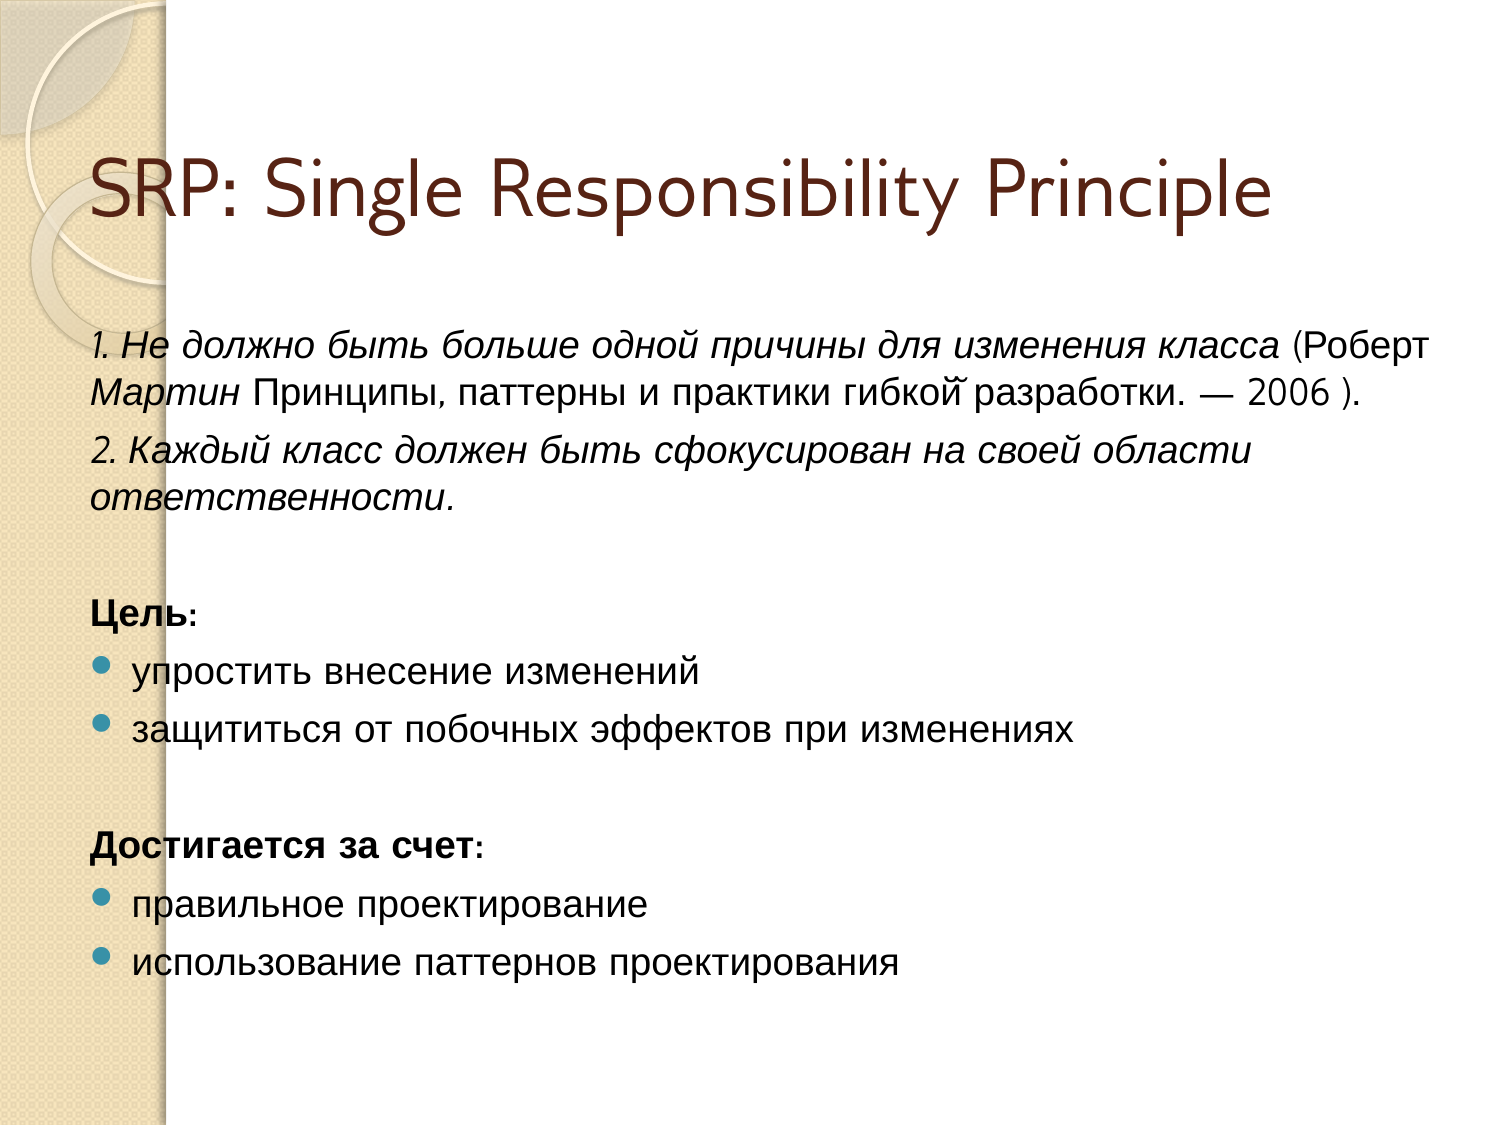

# SRP: Single Responsibility Principle
1. Не должно быть больше одной причины для изменения класса (Роберт Мартин Принципы, паттерны и практики гибкой̆ разработки. — 2006 ).
2. Каждый класс должен быть сфокусирован на своей области ответственности.

Цель:
упростить внесение изменений
защититься от побочных эффектов при изменениях

Достигается за счет:
правильное проектирование
использование паттернов проектирования